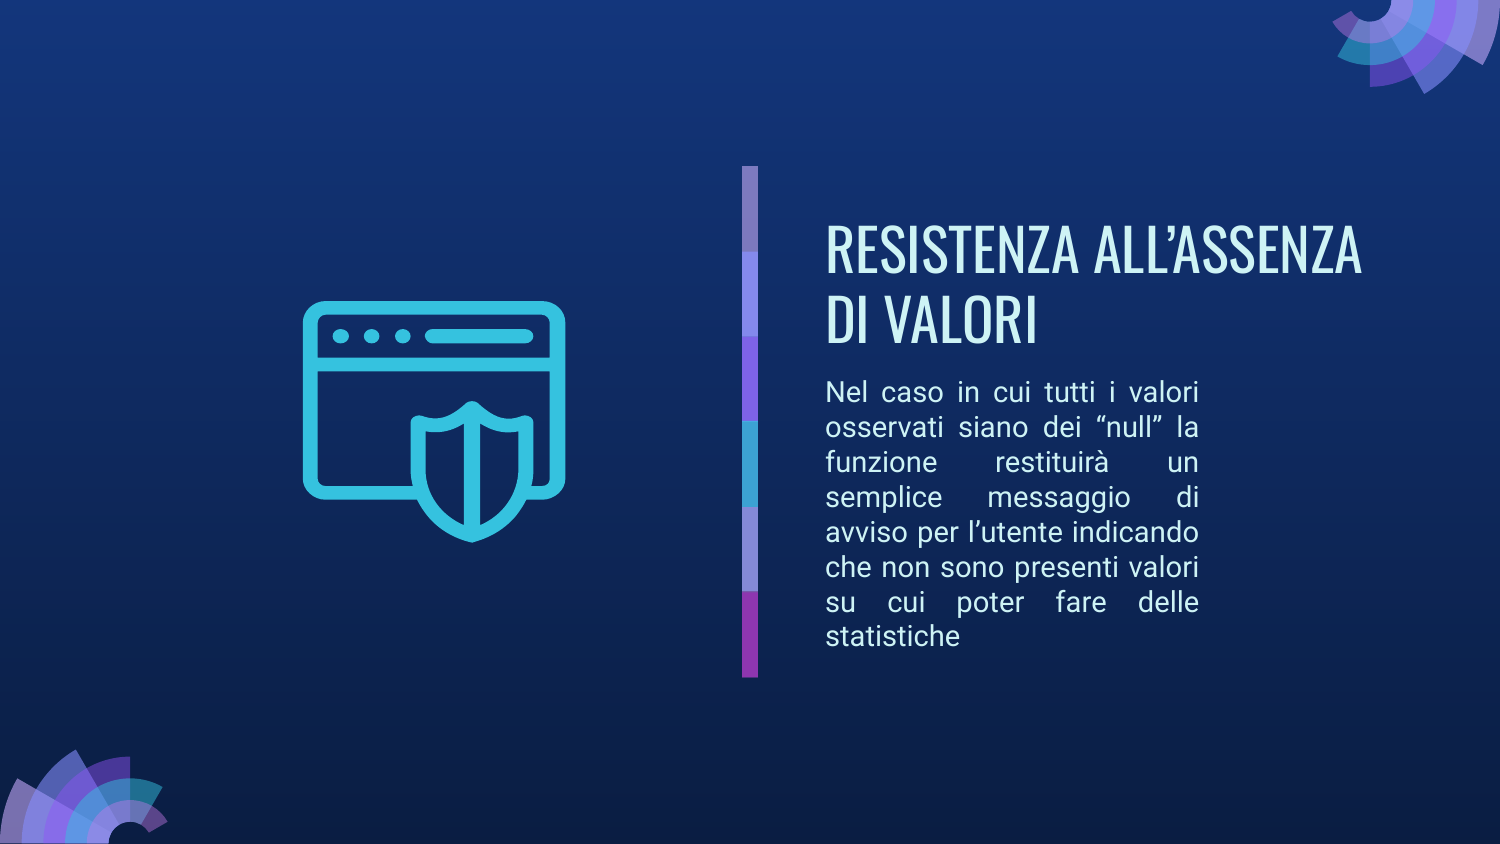

# RESISTENZA ALL’ASSENZA DI VALORI

Nel caso in cui tutti i valori osservati siano dei “null” la funzione restituirà un semplice messaggio di avviso per l’utente indicando che non sono presenti valori su cui poter fare delle statistiche